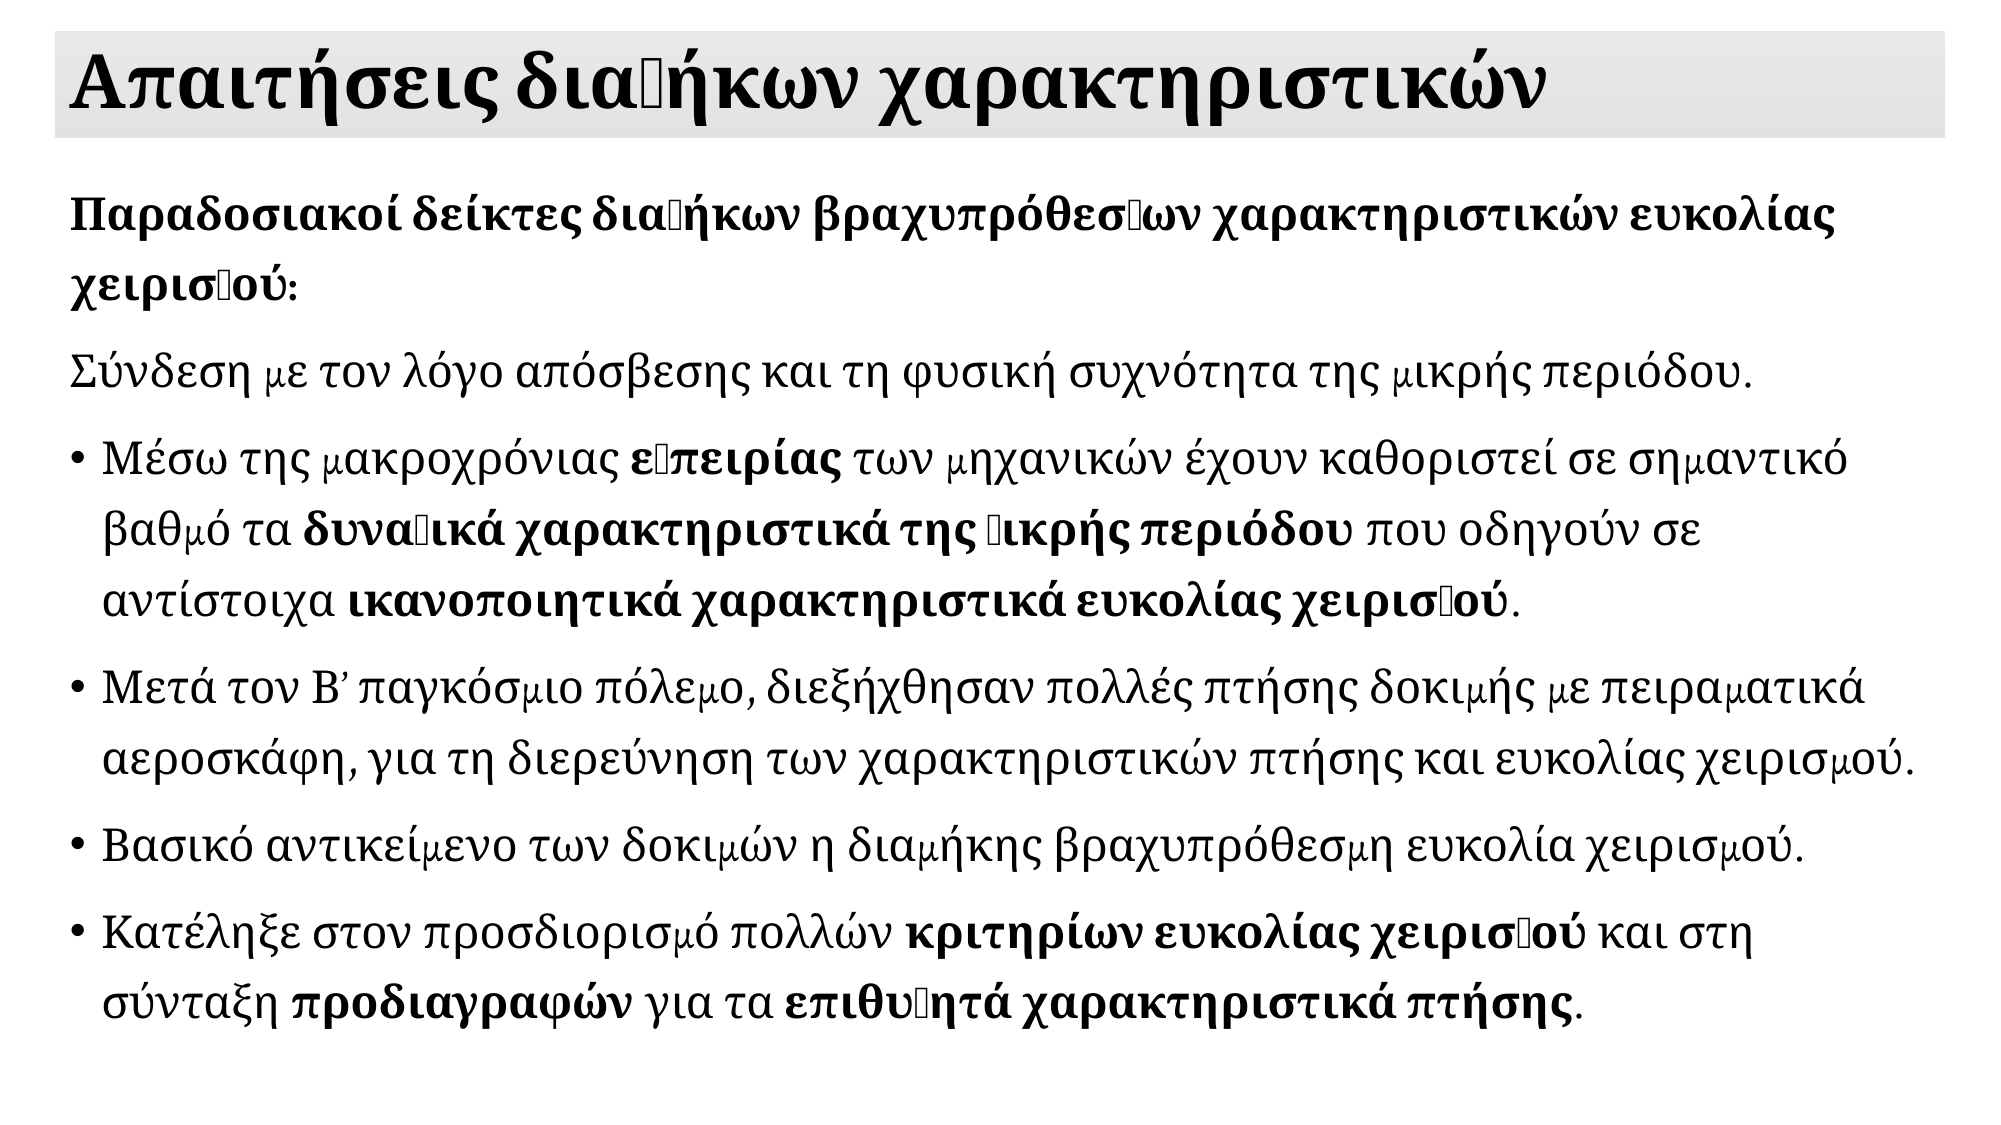

# Απαιτήσεις διαμήκων χαρακτηριστικών
Παραδοσιακοί δείκτες διαμήκων βραχυπρόθεσμων χαρακτηριστικών ευκολίας χειρισμού:
Σύνδεση με τον λόγο απόσβεσης και τη φυσική συχνότητα της μικρής περιόδου.
Μέσω της μακροχρόνιας εμπειρίας των μηχανικών έχουν καθοριστεί σε σημαντικό βαθμό τα δυναμικά χαρακτηριστικά της μικρής περιόδου που οδηγούν σε αντίστοιχα ικανοποιητικά χαρακτηριστικά ευκολίας χειρισμού.
Μετά τον Β’ παγκόσμιο πόλεμο, διεξήχθησαν πολλές πτήσης δοκιμής με πειραματικά αεροσκάφη, για τη διερεύνηση των χαρακτηριστικών πτήσης και ευκολίας χειρισμού.
Βασικό αντικείμενο των δοκιμών η διαμήκης βραχυπρόθεσμη ευκολία χειρισμού.
Κατέληξε στον προσδιορισμό πολλών κριτηρίων ευκολίας χειρισμού και στη σύνταξη προδιαγραφών για τα επιθυμητά χαρακτηριστικά πτήσης.